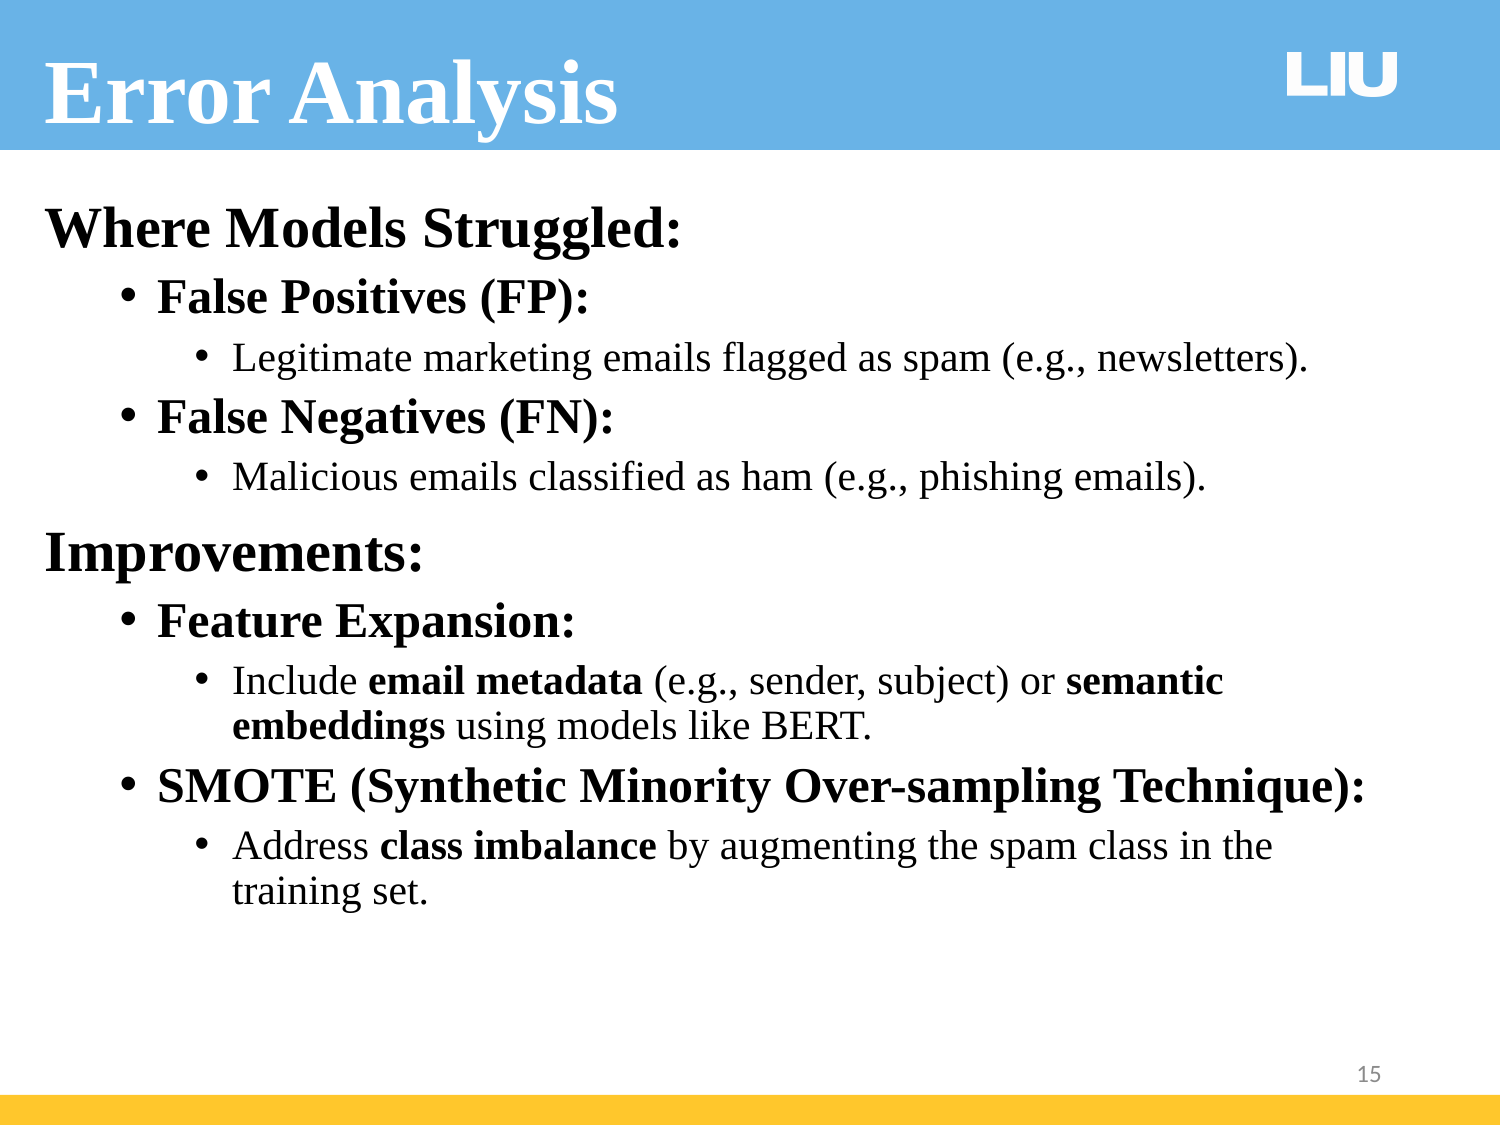

# Error Analysis
Where Models Struggled:
False Positives (FP):
Legitimate marketing emails flagged as spam (e.g., newsletters).
False Negatives (FN):
Malicious emails classified as ham (e.g., phishing emails).
Improvements:
Feature Expansion:
Include email metadata (e.g., sender, subject) or semantic embeddings using models like BERT.
SMOTE (Synthetic Minority Over-sampling Technique):
Address class imbalance by augmenting the spam class in the training set.

15